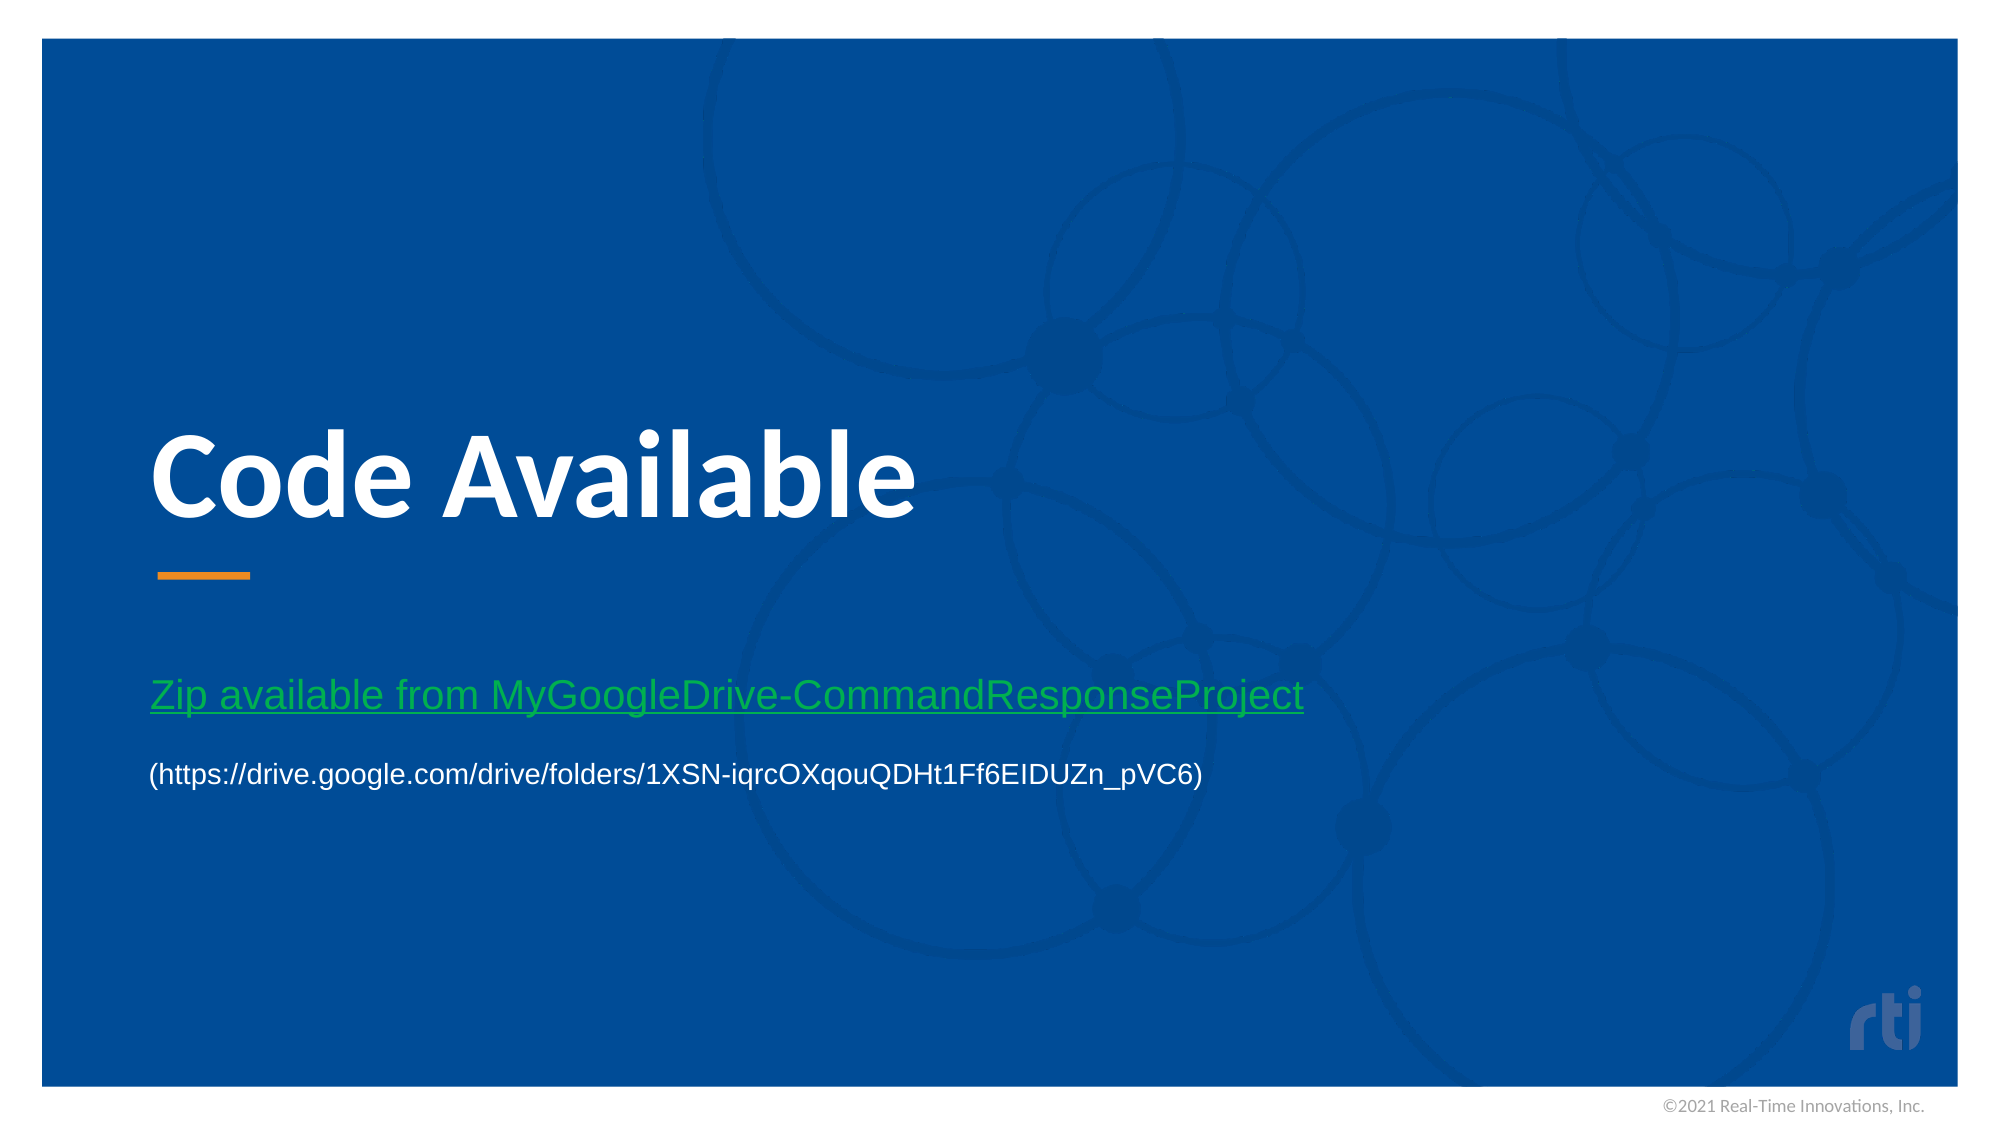

# Code Available
Zip available from MyGoogleDrive-CommandResponseProject
(https://drive.google.com/drive/folders/1XSN-iqrcOXqouQDHt1Ff6EIDUZn_pVC6)
©2021 Real-Time Innovations, Inc.